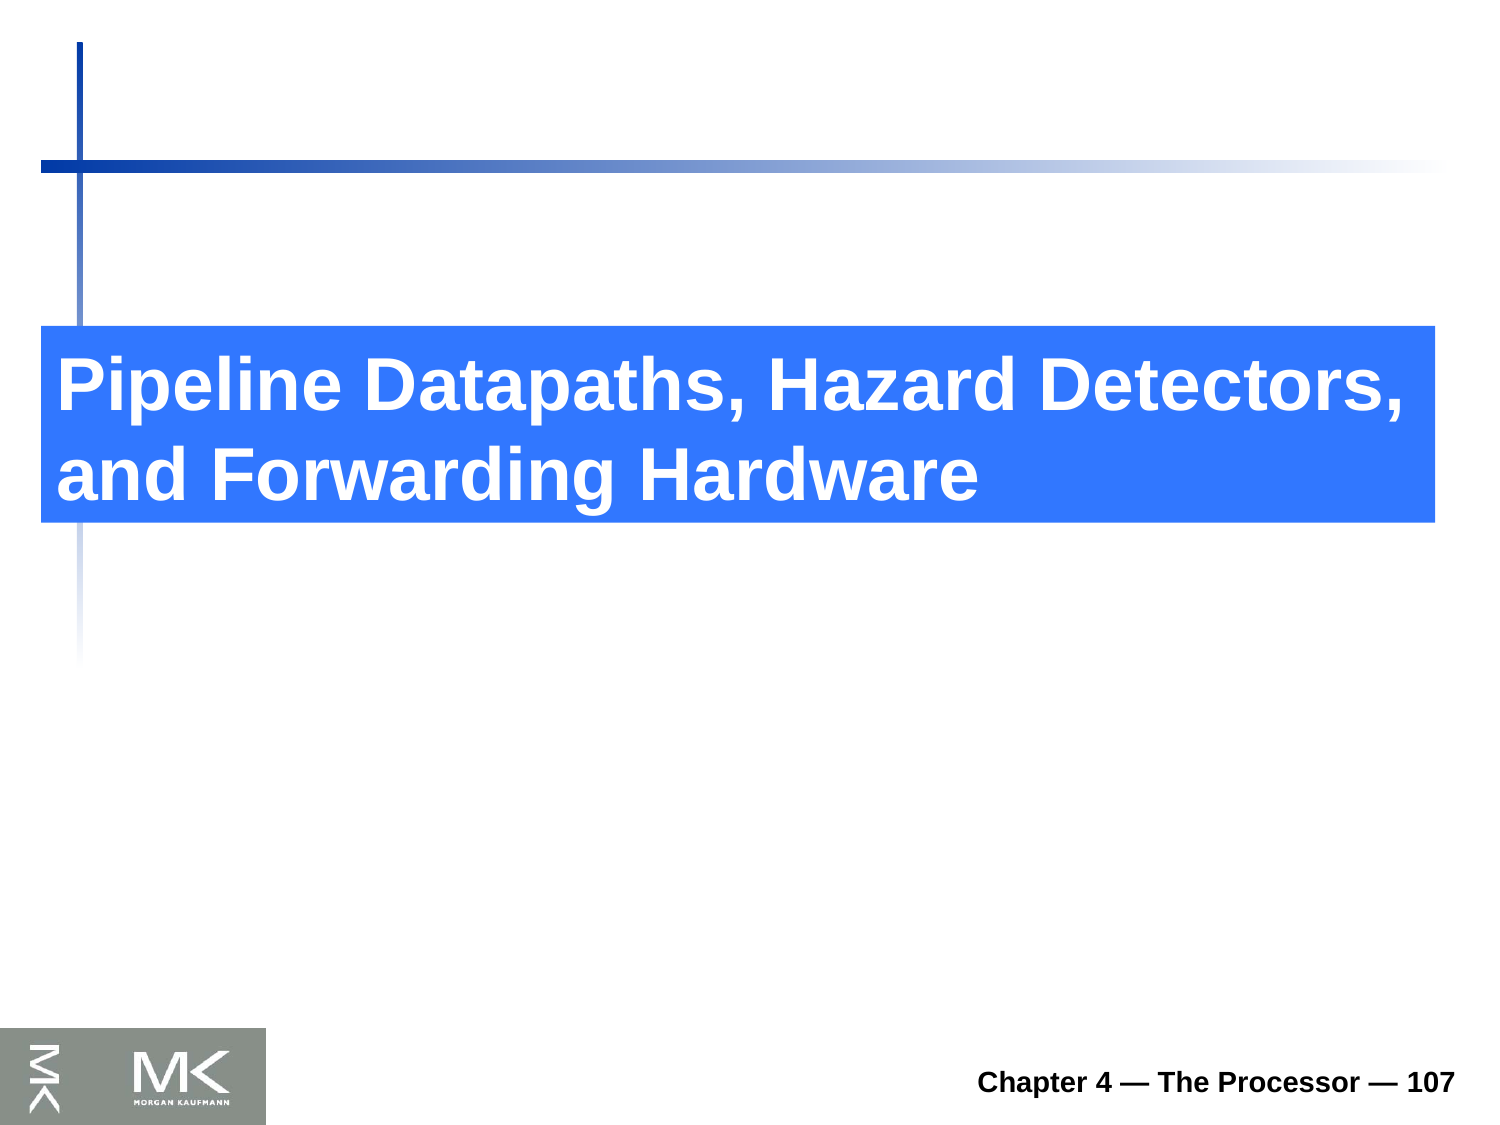

# Pipeline Datapaths, Hazard Detectors, and Forwarding Hardware
Chapter 4 — The Processor — 107